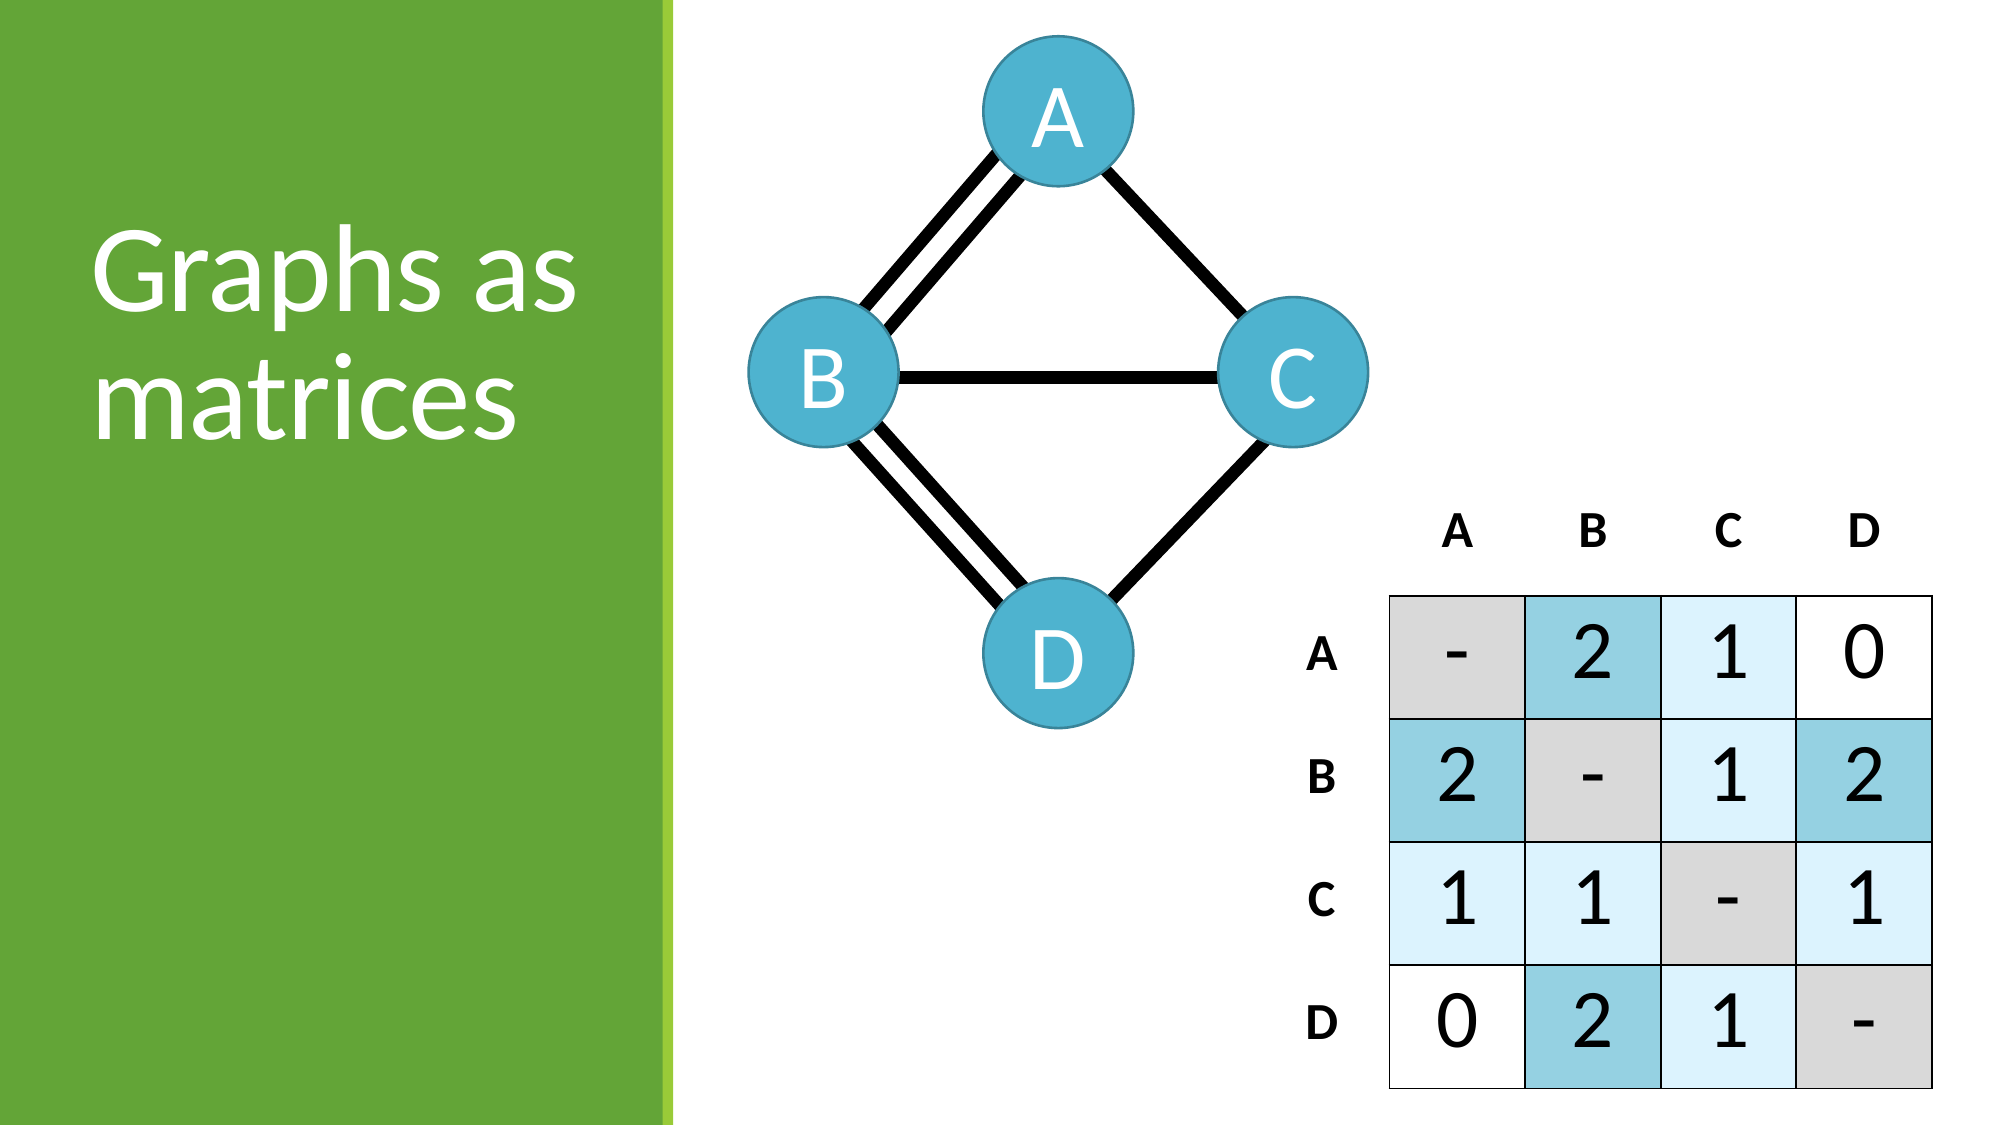

A
# Graphs as matrices
B
C
|  | A | B | C | D |
| --- | --- | --- | --- | --- |
| A | - | 2 | 1 | 0 |
| B | 2 | - | 1 | 2 |
| C | 1 | 1 | - | 1 |
| D | 0 | 2 | 1 | - |

D